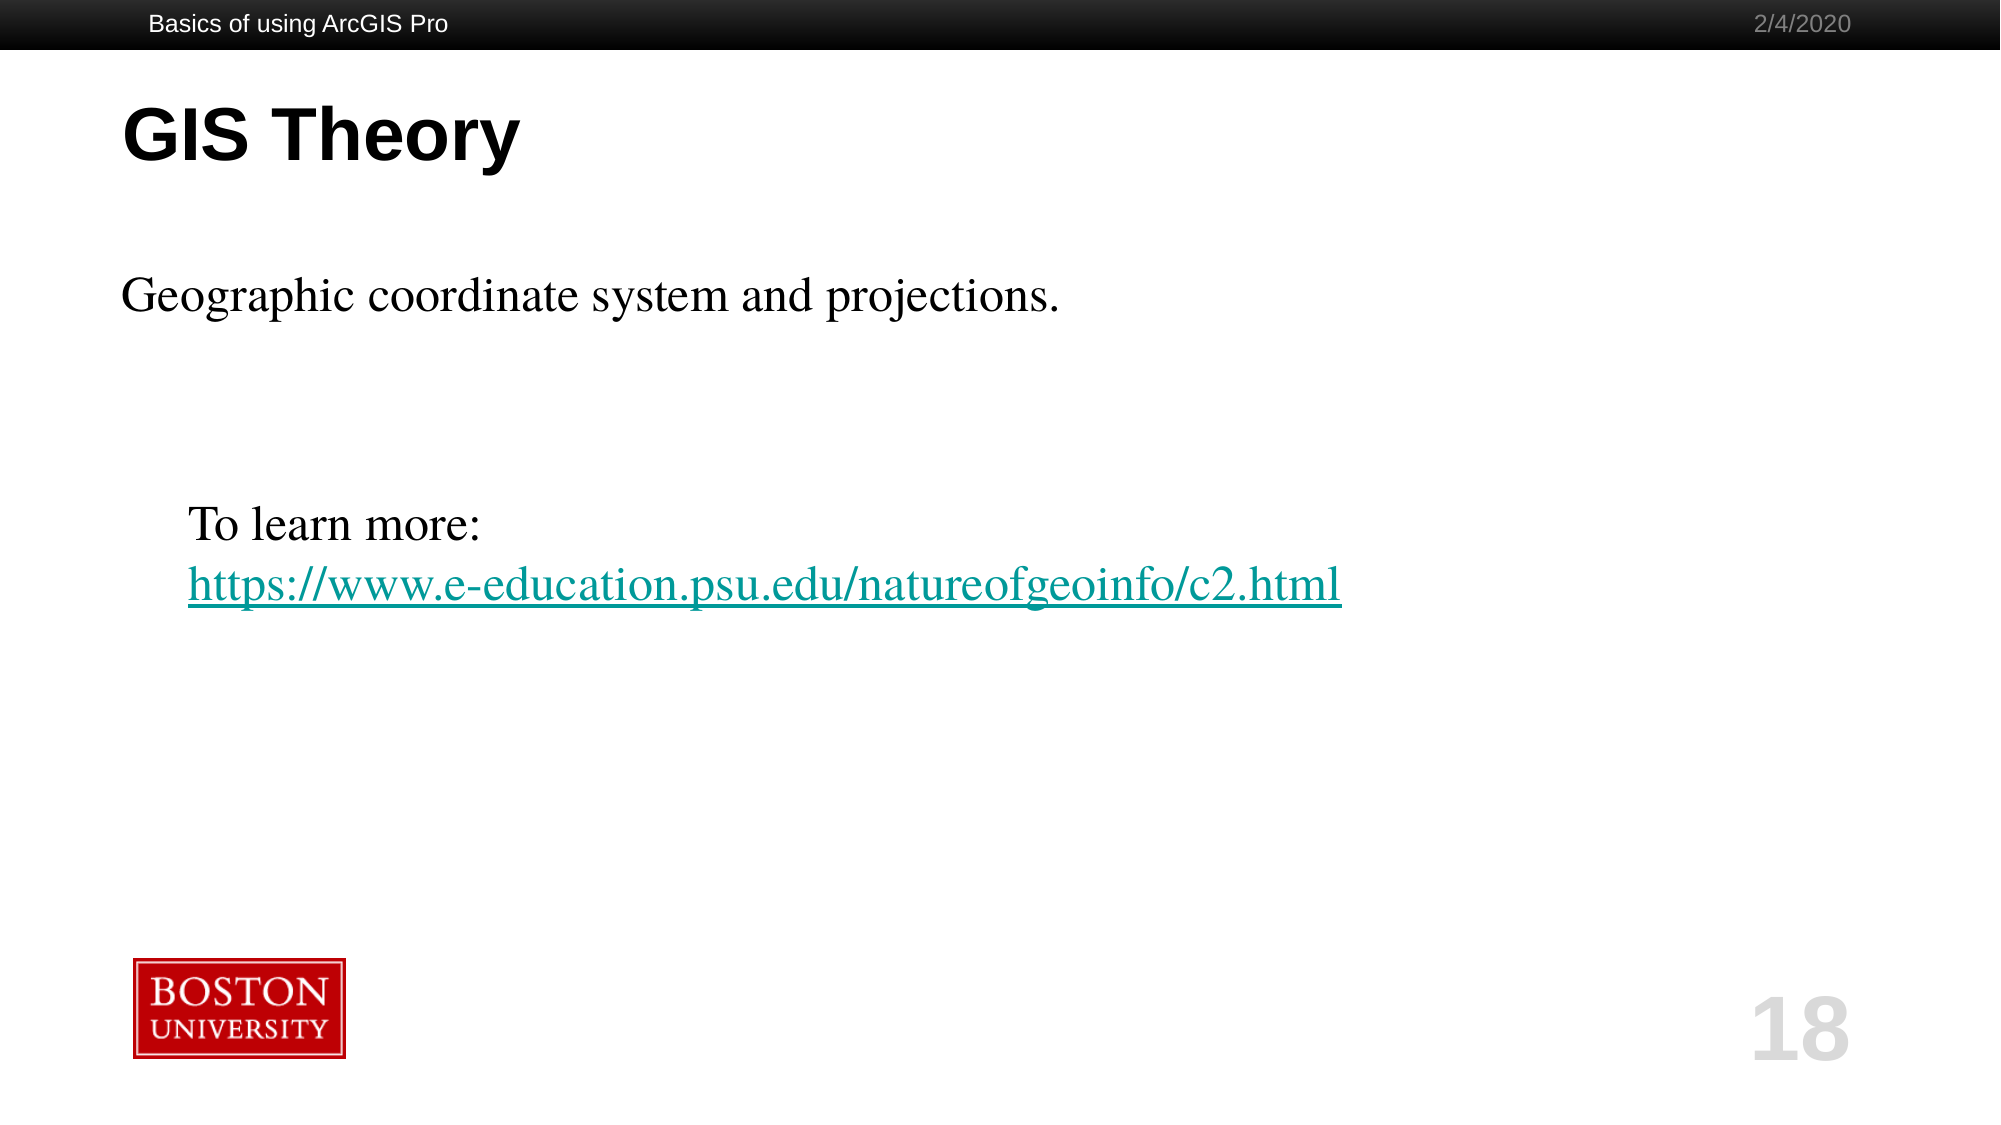

Basics of using ArcGIS Pro
2/4/2020
# GIS Theory
Geographic coordinate system and projections.
To learn more:
https://www.e-education.psu.edu/natureofgeoinfo/c2.html
18